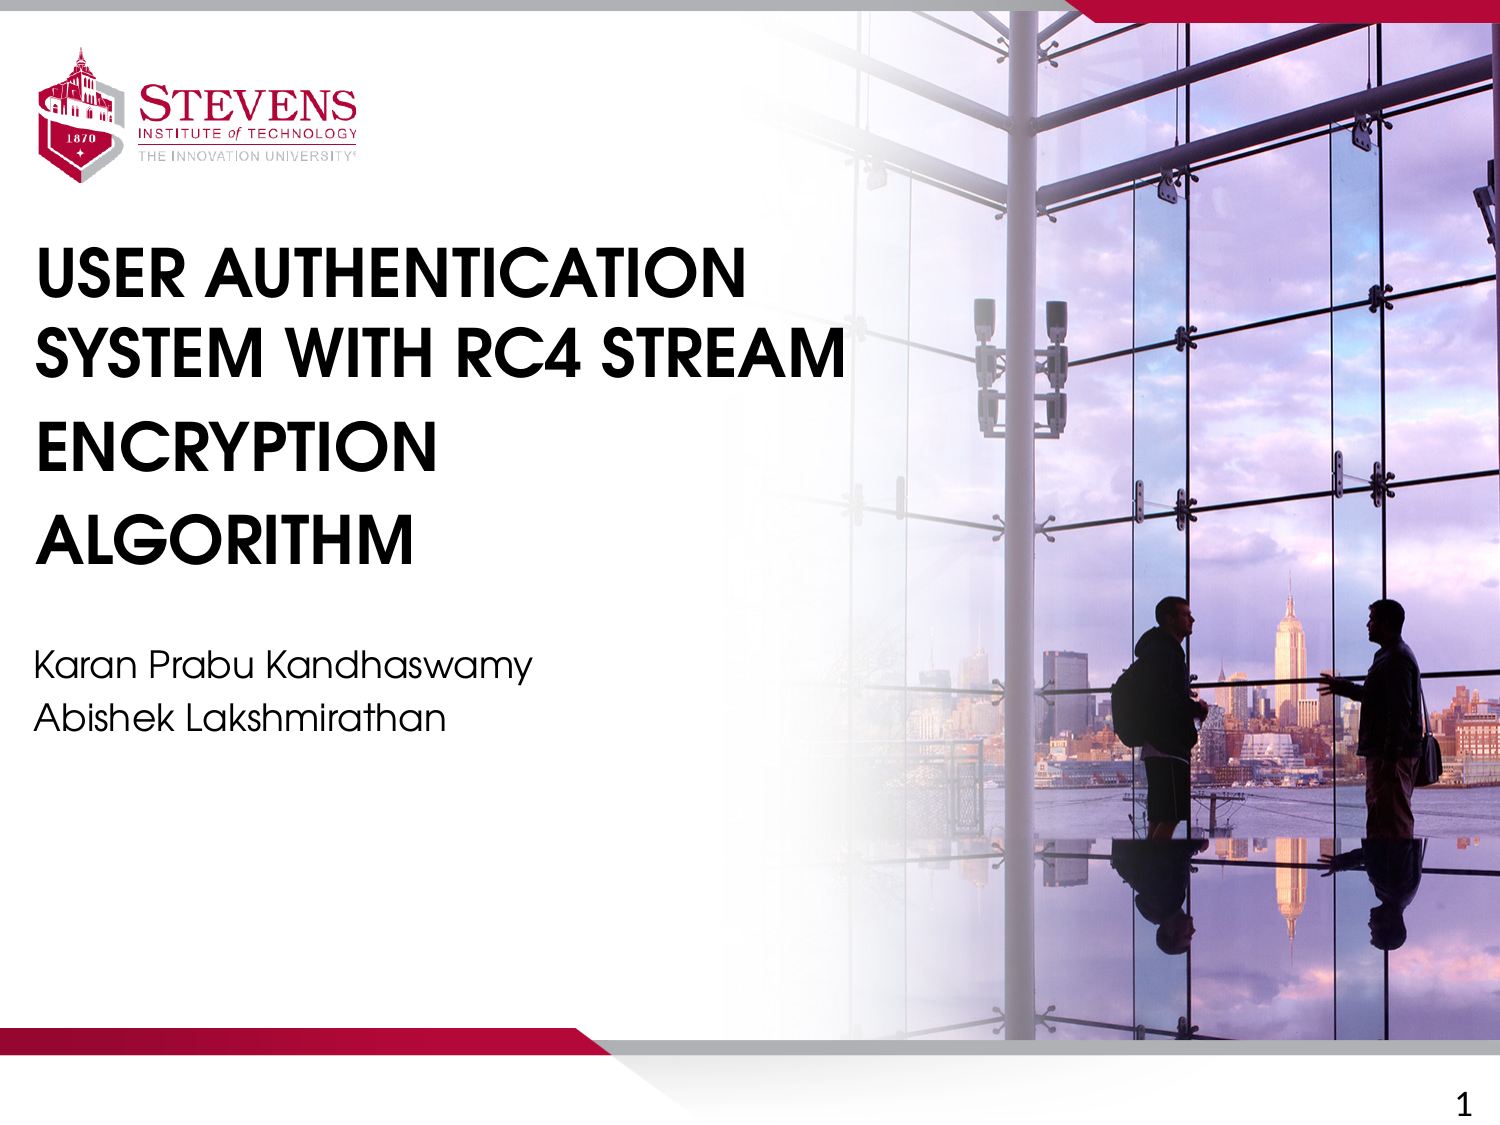

USER AUTHENTICATION SYSTEM WITH RC4 STREAM
ENCRYPTION
ALGORITHM
Karan Prabu Kandhaswamy
Abishek Lakshmirathan
1